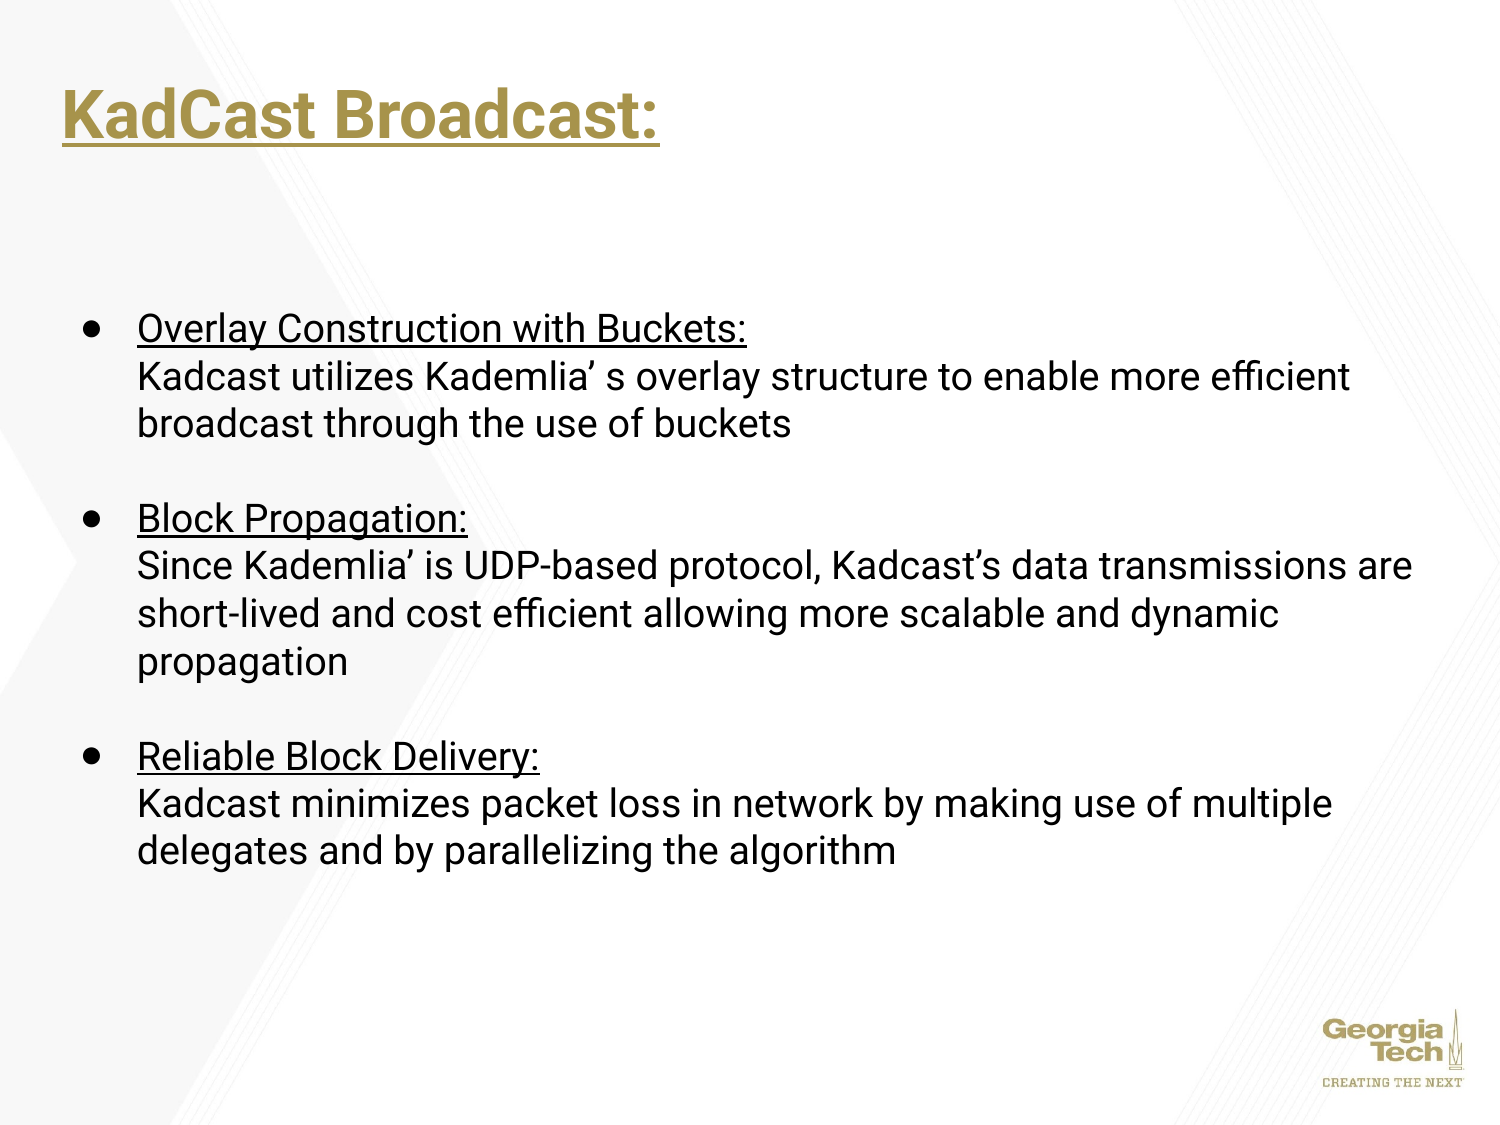

# KadCast Broadcast:
Overlay Construction with Buckets:
Kadcast utilizes Kademlia’ s overlay structure to enable more efficient broadcast through the use of buckets

Block Propagation:
Since Kademlia’ is UDP-based protocol, Kadcast’s data transmissions are short-lived and cost efficient allowing more scalable and dynamic propagation

Reliable Block Delivery:
Kadcast minimizes packet loss in network by making use of multiple delegates and by parallelizing the algorithm